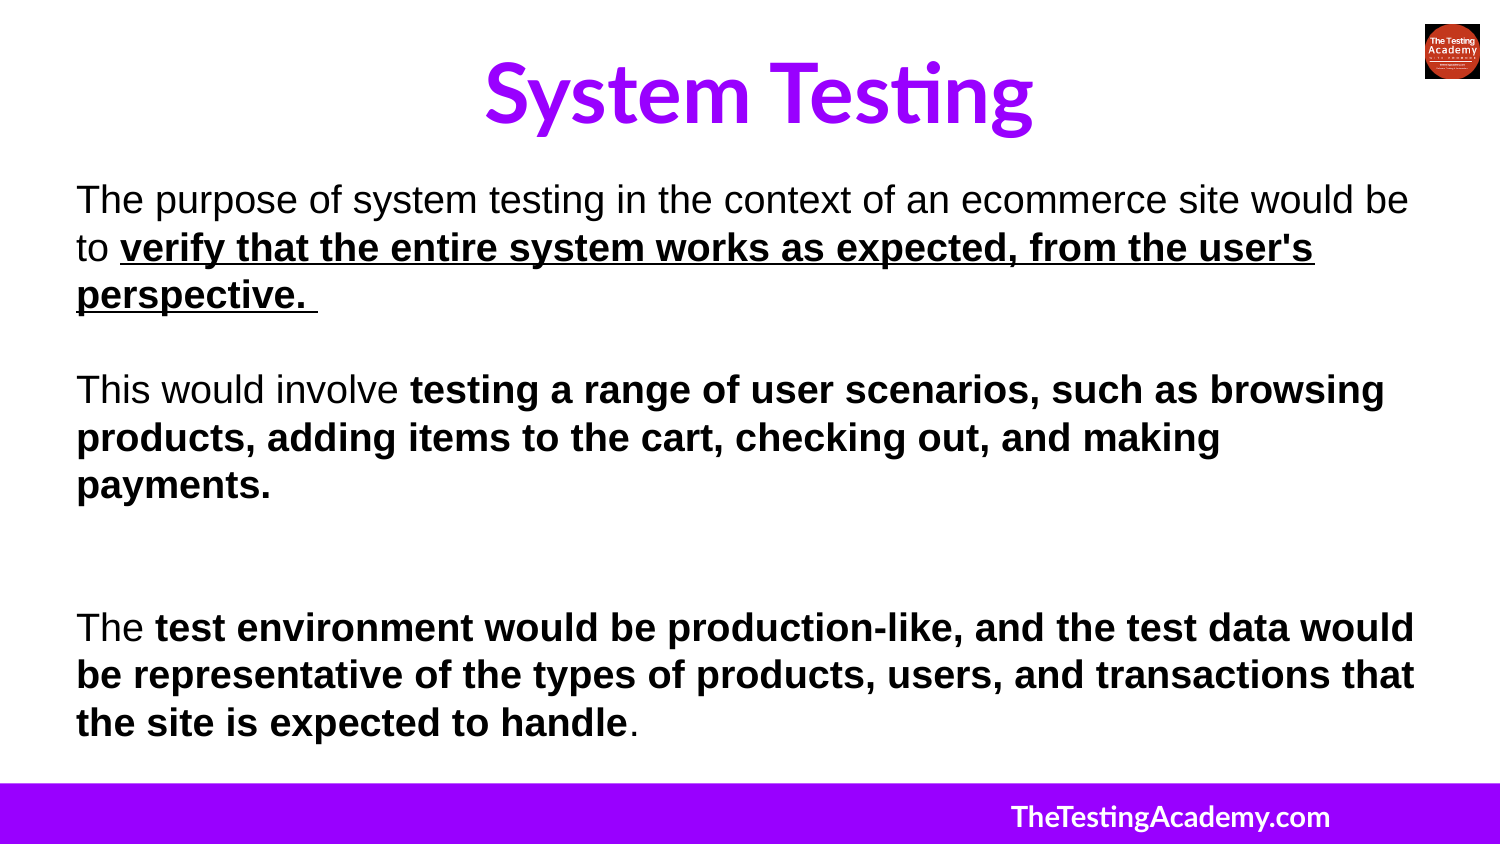

# System Testing
The purpose of system testing in the context of an ecommerce site would be to verify that the entire system works as expected, from the user's perspective.

This would involve testing a range of user scenarios, such as browsing products, adding items to the cart, checking out, and making payments.

The test environment would be production-like, and the test data would be representative of the types of products, users, and transactions that the site is expected to handle.